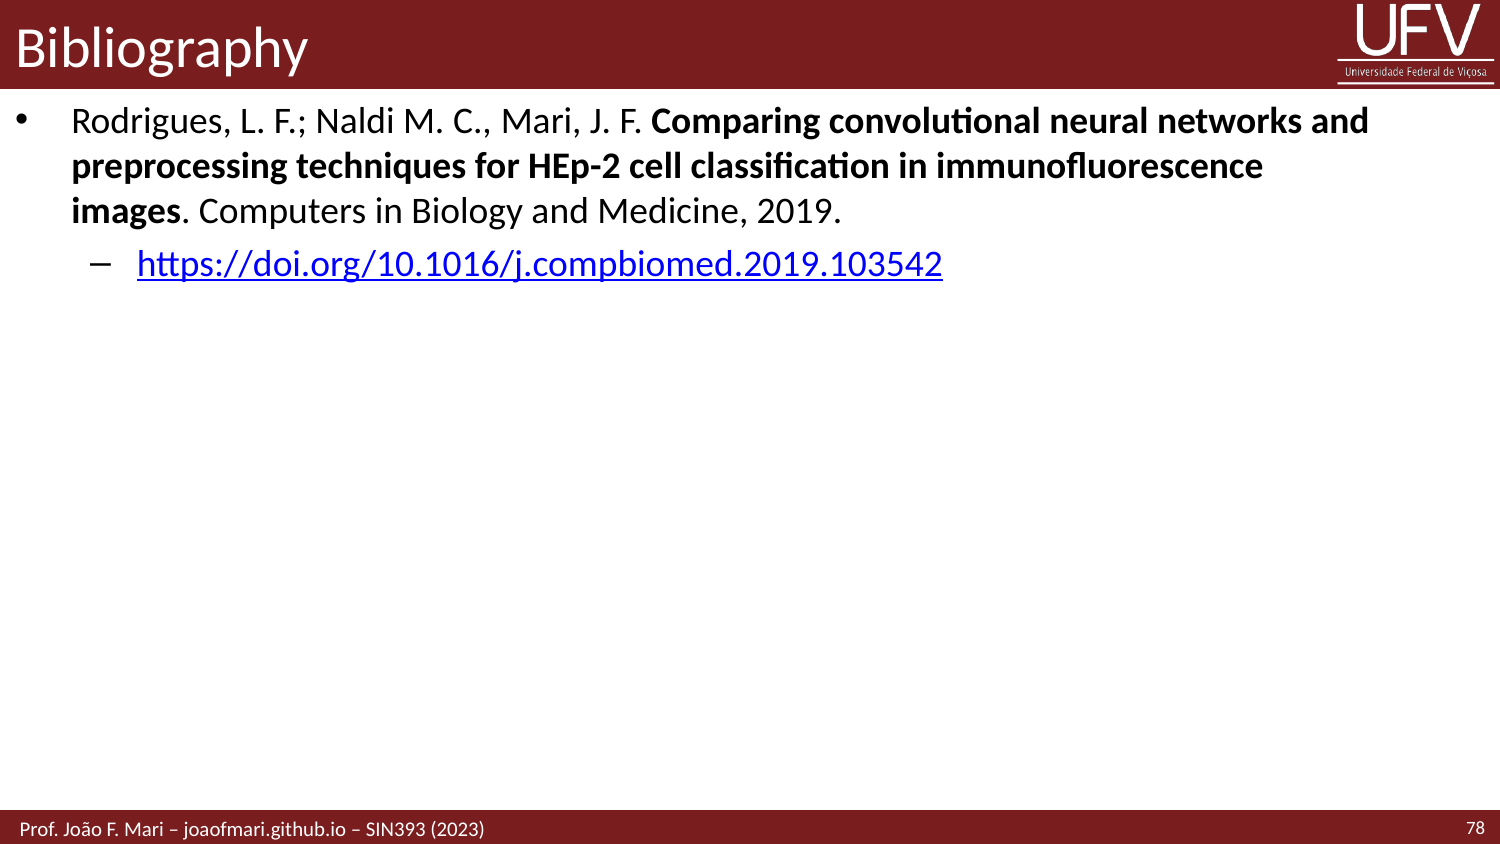

# Bibliography
Rodrigues, L. F.; Naldi M. C., Mari, J. F. Comparing convolutional neural networks and preprocessing techniques for HEp-2 cell classification in immunofluorescence images. Computers in Biology and Medicine, 2019.
https://doi.org/10.1016/j.compbiomed.2019.103542

78
 Prof. João F. Mari – joaofmari.github.io – SIN393 (2023)